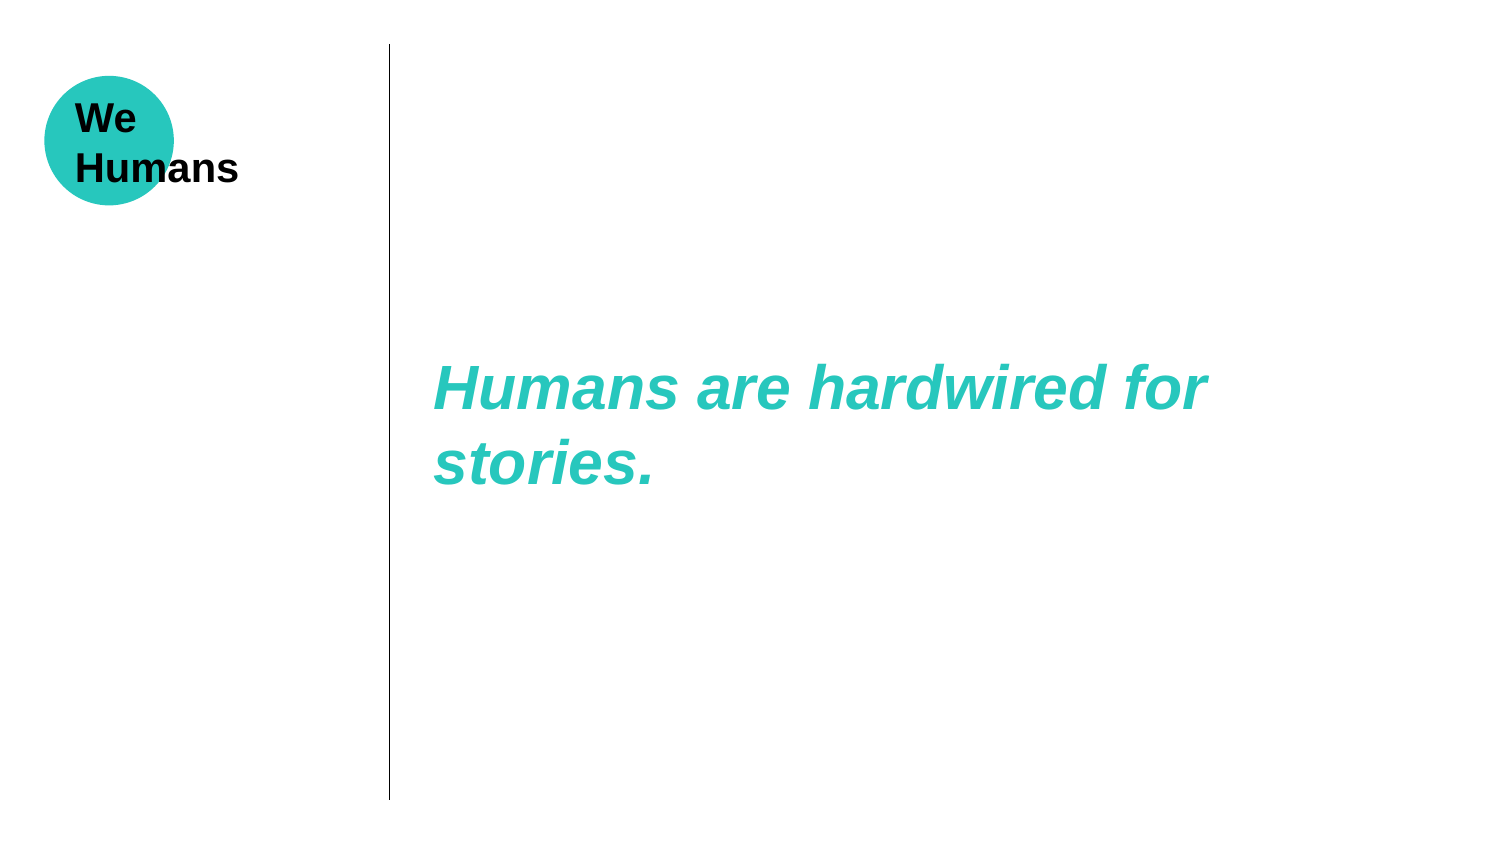

Humans are hardwired for
stories.

# We
Humans